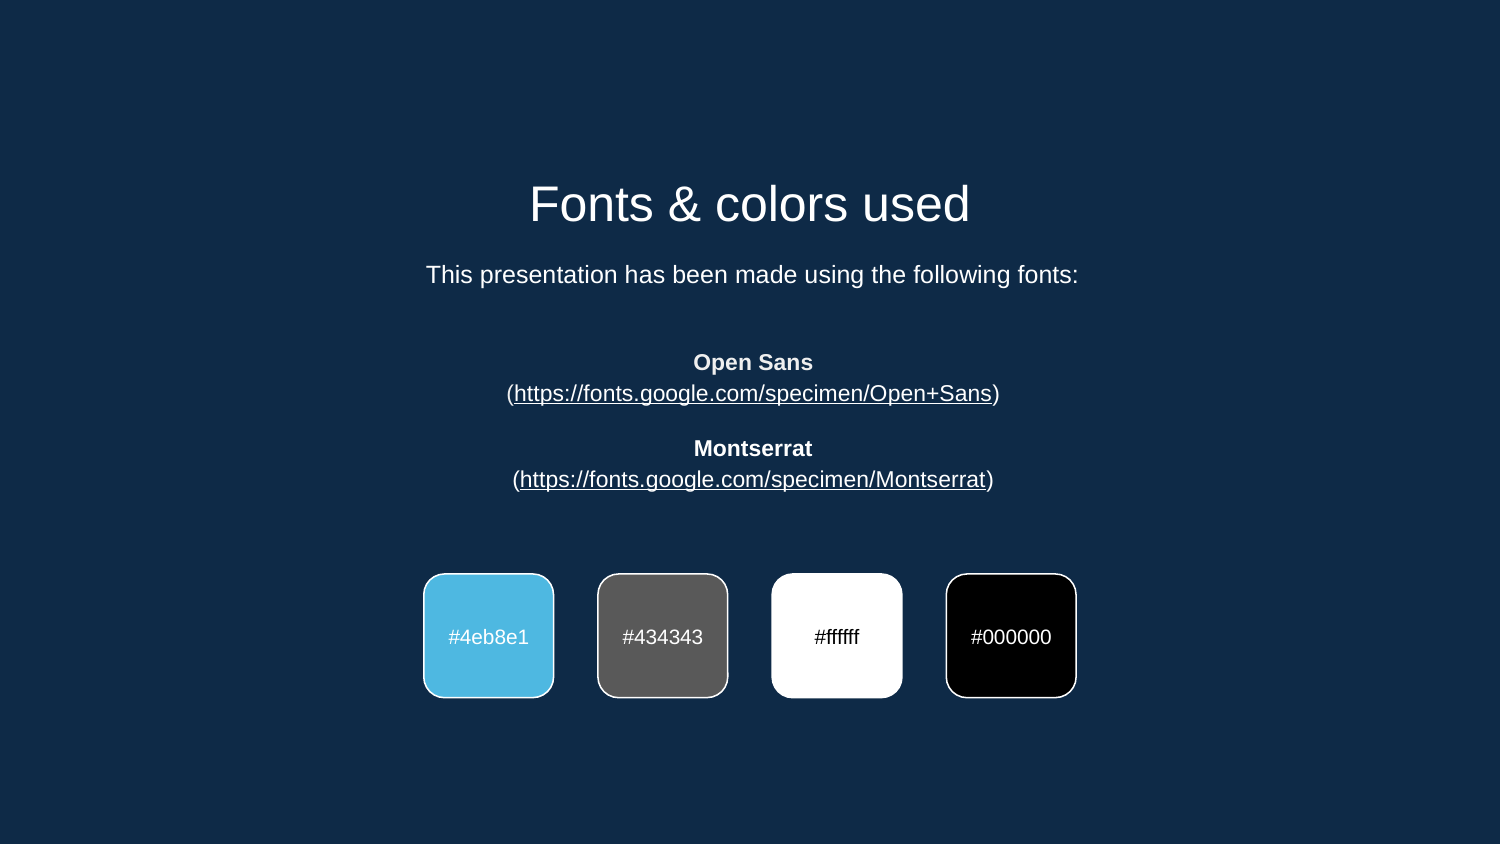

Fonts & colors used
This presentation has been made using the following fonts:

Open Sans
(https://fonts.google.com/specimen/Open+Sans)

Montserrat
(https://fonts.google.com/specimen/Montserrat)

#4eb8e1
#434343
#ffffff
#000000